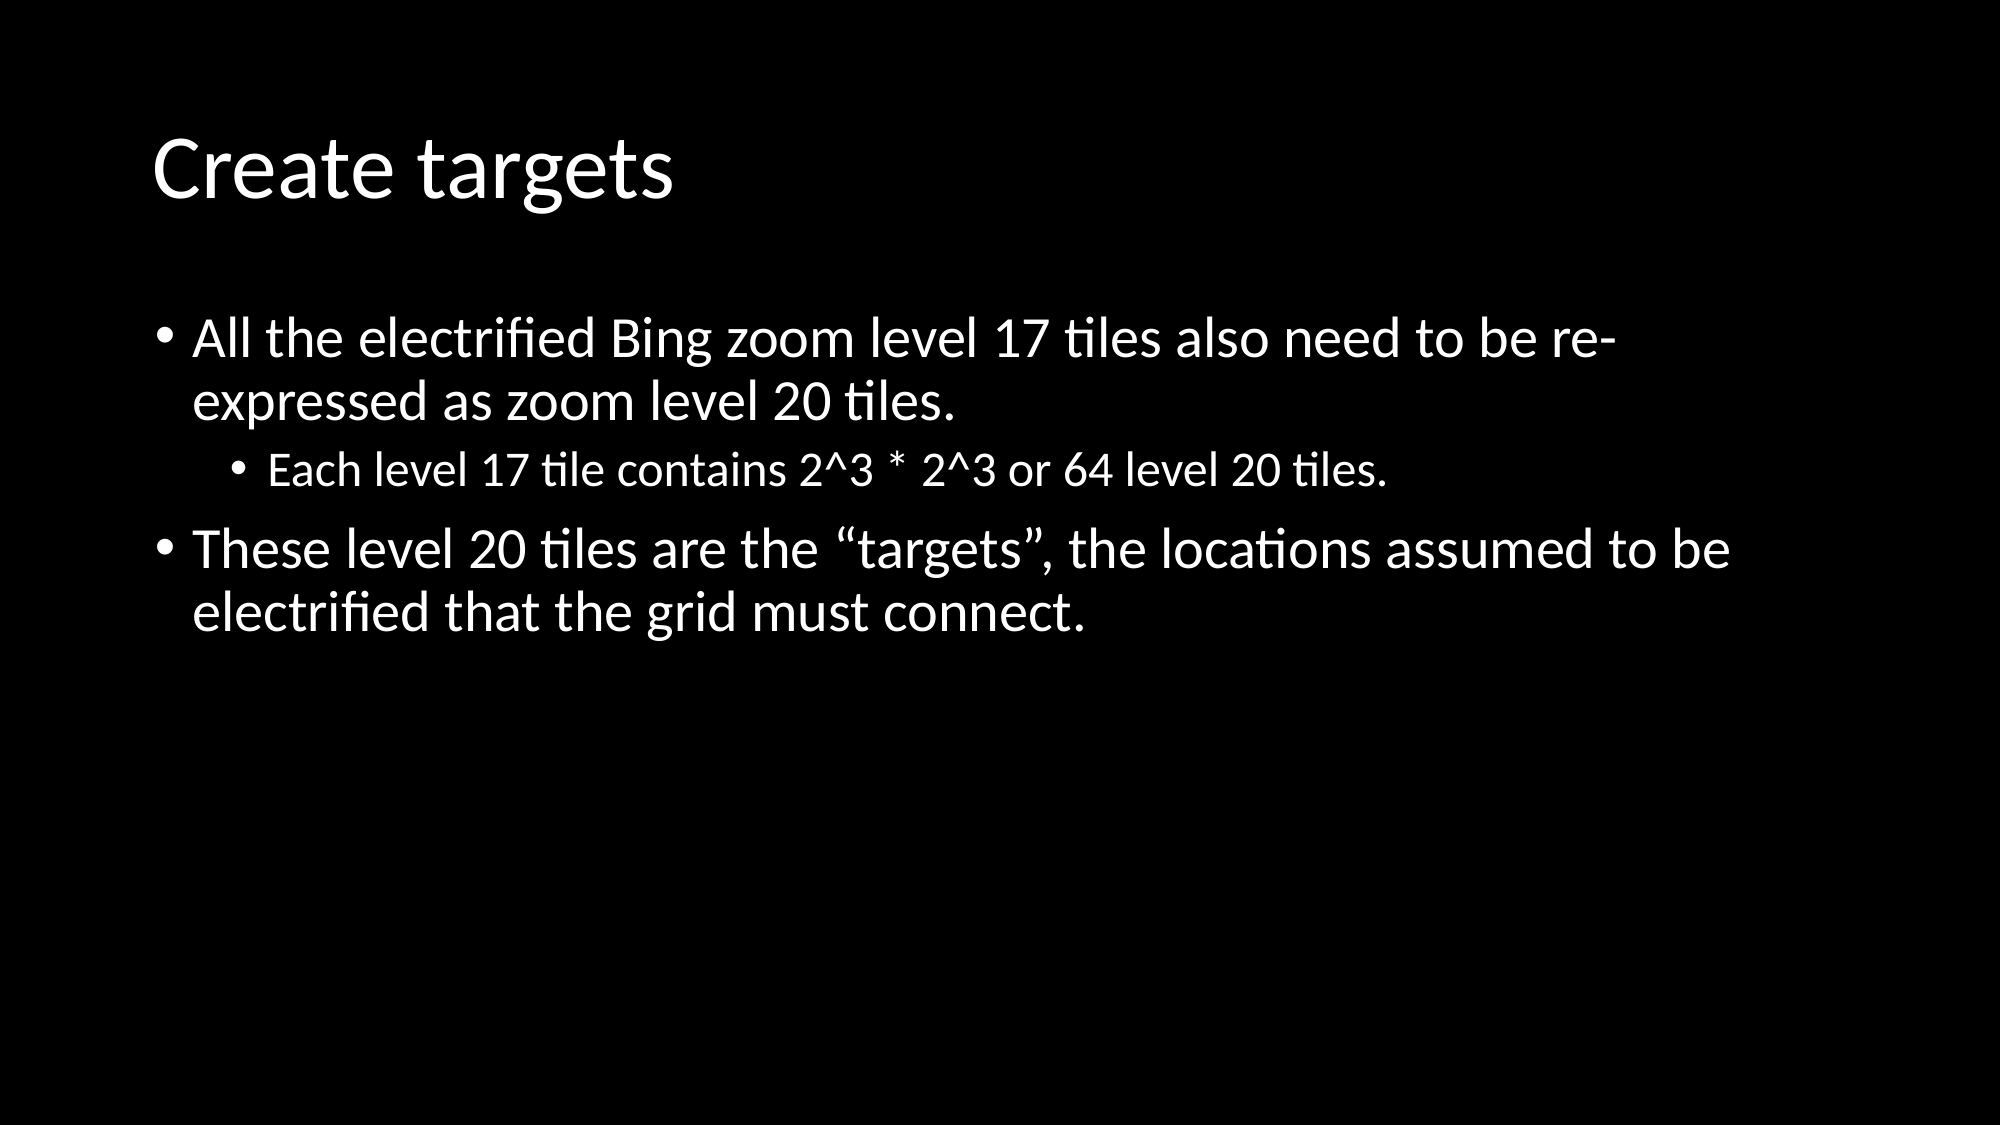

# Create targets
All the electrified Bing zoom level 17 tiles also need to be re-expressed as zoom level 20 tiles.
Each level 17 tile contains 2^3 * 2^3 or 64 level 20 tiles.
These level 20 tiles are the “targets”, the locations assumed to be electrified that the grid must connect.